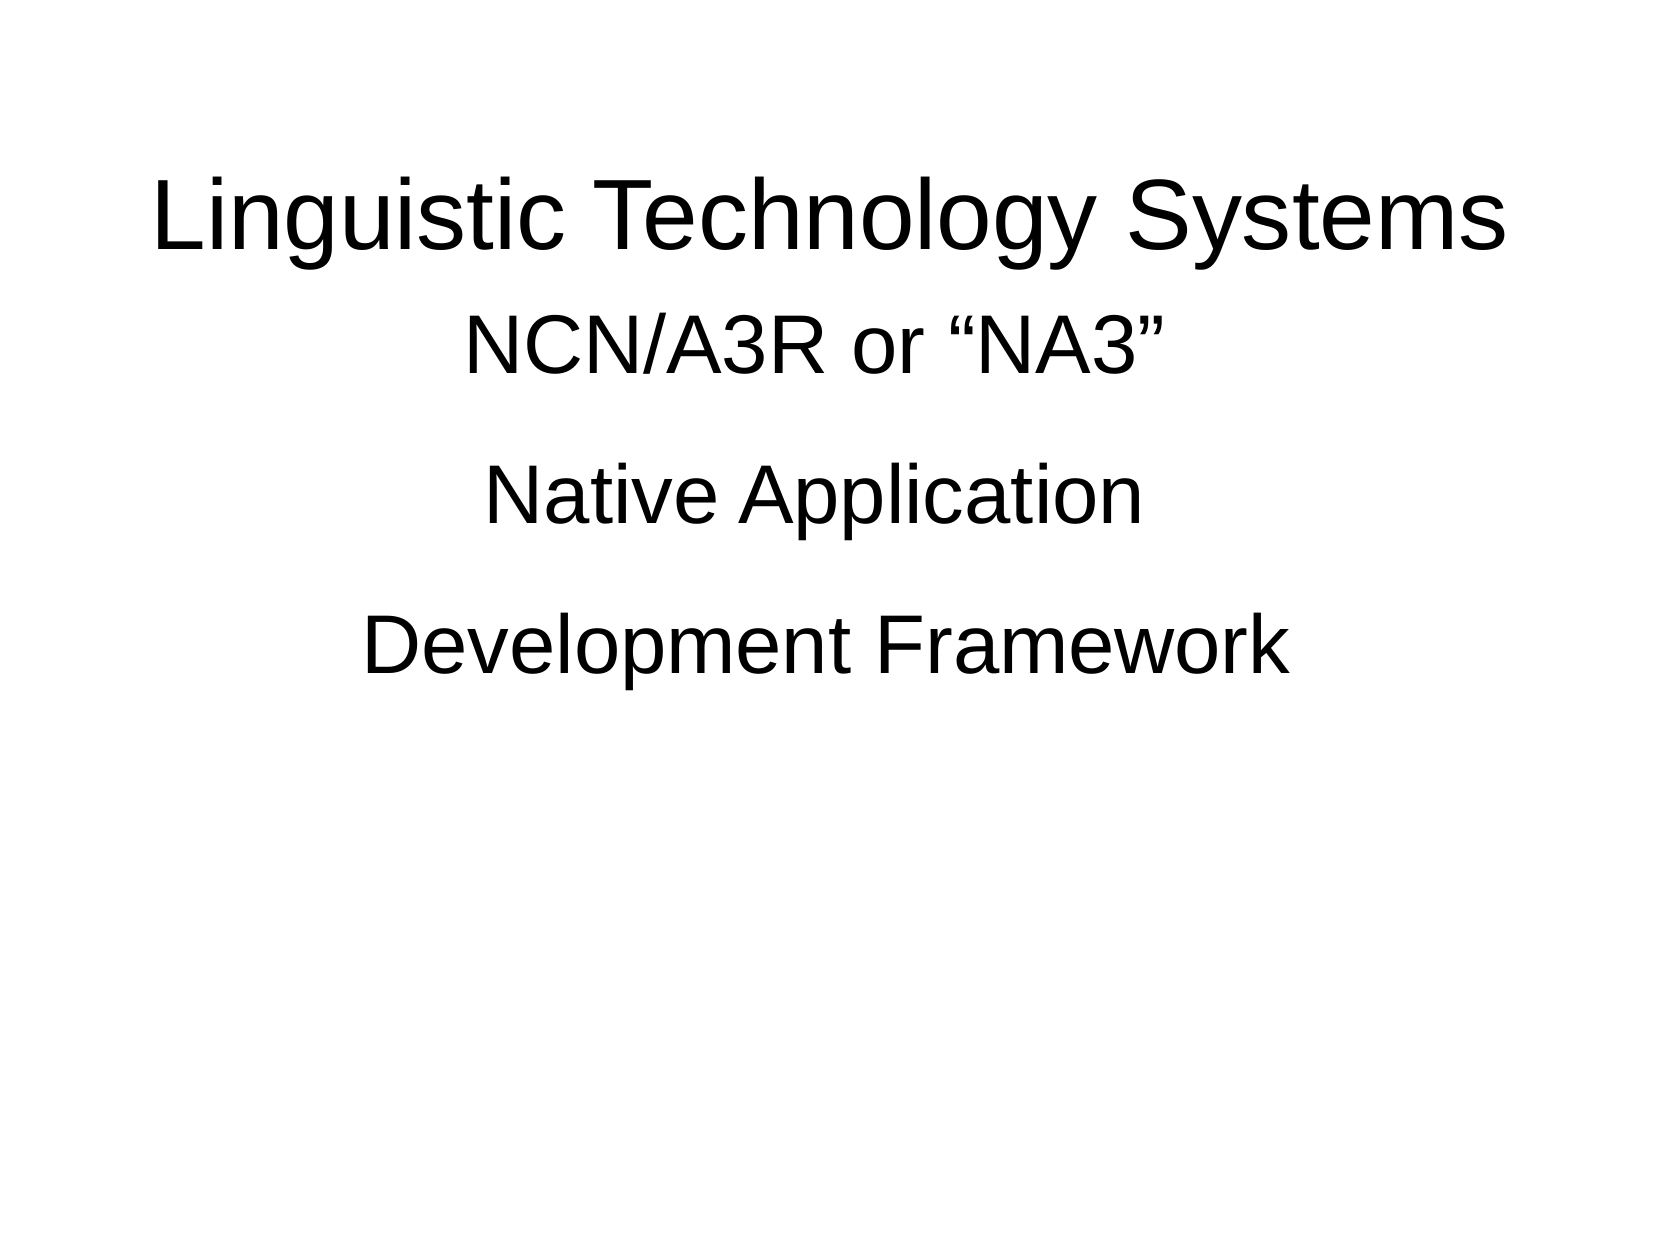

Linguistic Technology Systems

NCN/A3R or “NA3”
Native Application
Development Framework

Screenshots and Case-Studies
accompanying the NA3 White Paper